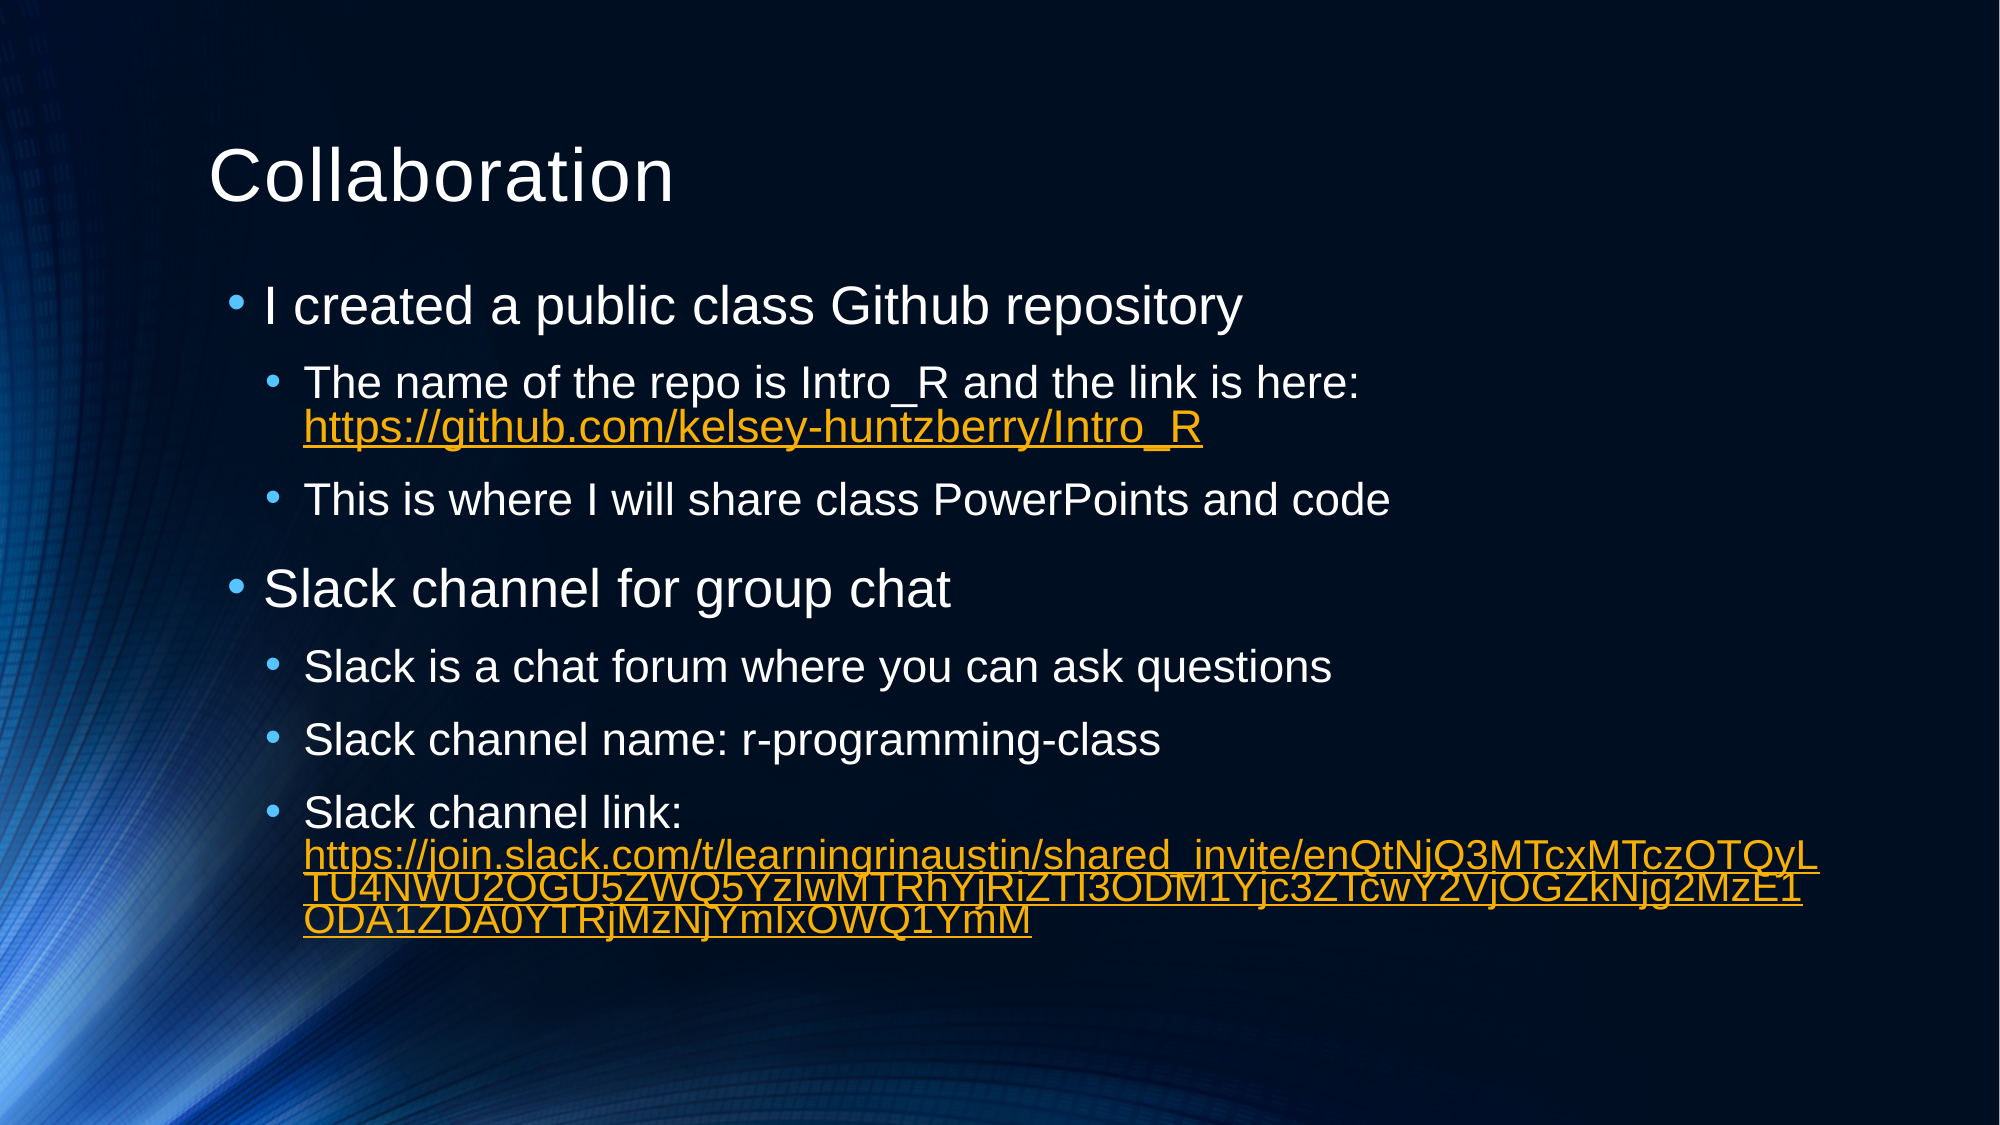

# Collaboration
I created a public class Github repository
The name of the repo is Intro_R and the link is here: https://github.com/kelsey-huntzberry/Intro_R
This is where I will share class PowerPoints and code
Slack channel for group chat
Slack is a chat forum where you can ask questions
Slack channel name: r-programming-class
Slack channel link: https://join.slack.com/t/learningrinaustin/shared_invite/enQtNjQ3MTcxMTczOTQyLTU4NWU2OGU5ZWQ5YzIwMTRhYjRiZTI3ODM1Yjc3ZTcwY2VjOGZkNjg2MzE1ODA1ZDA0YTRjMzNjYmIxOWQ1YmM